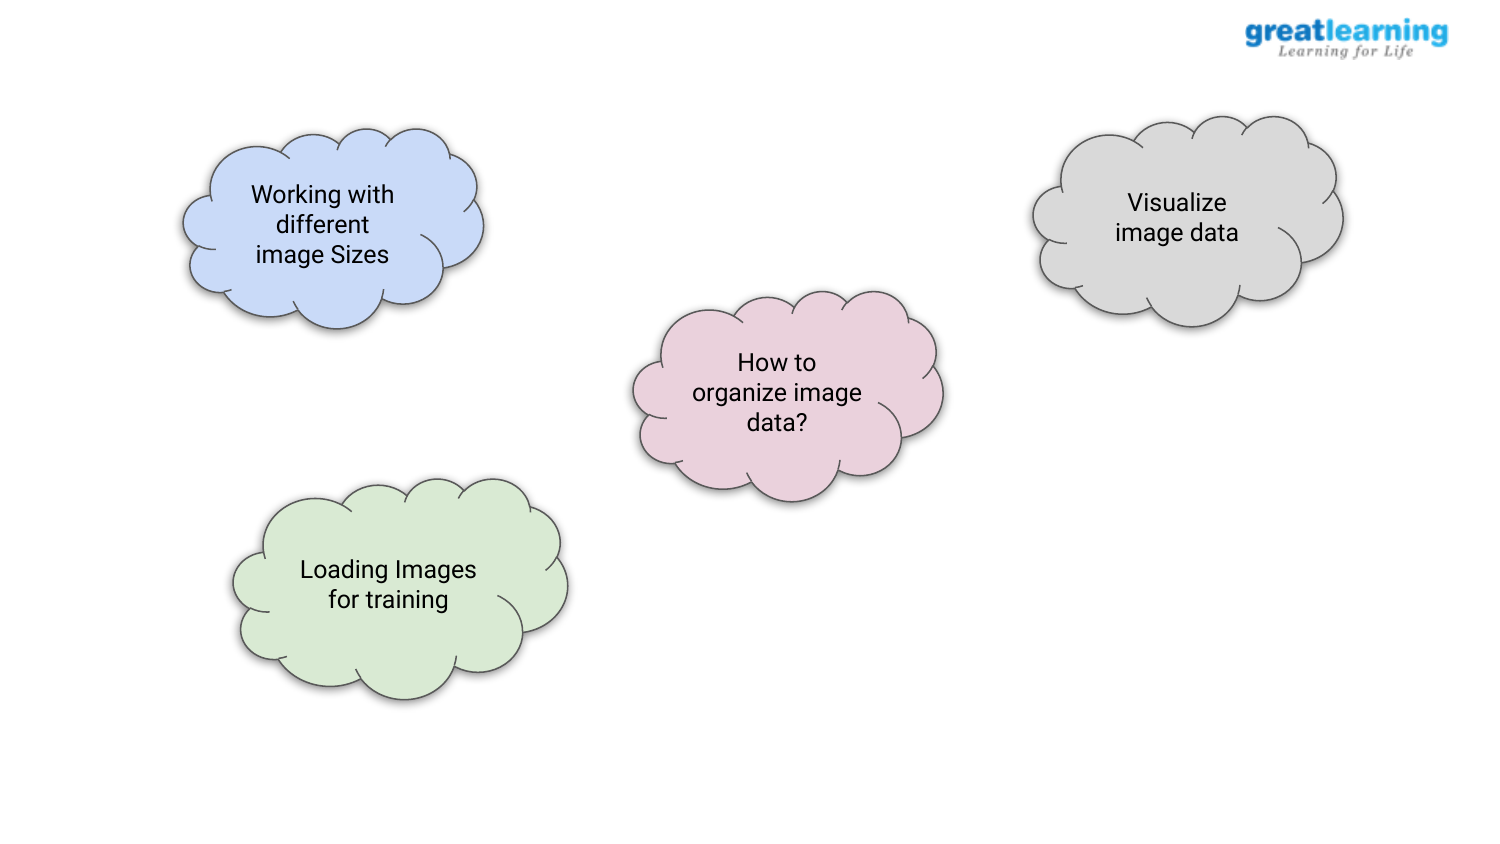

Visualize image data
Working with different image Sizes
How to organize image data?
Loading Images for training